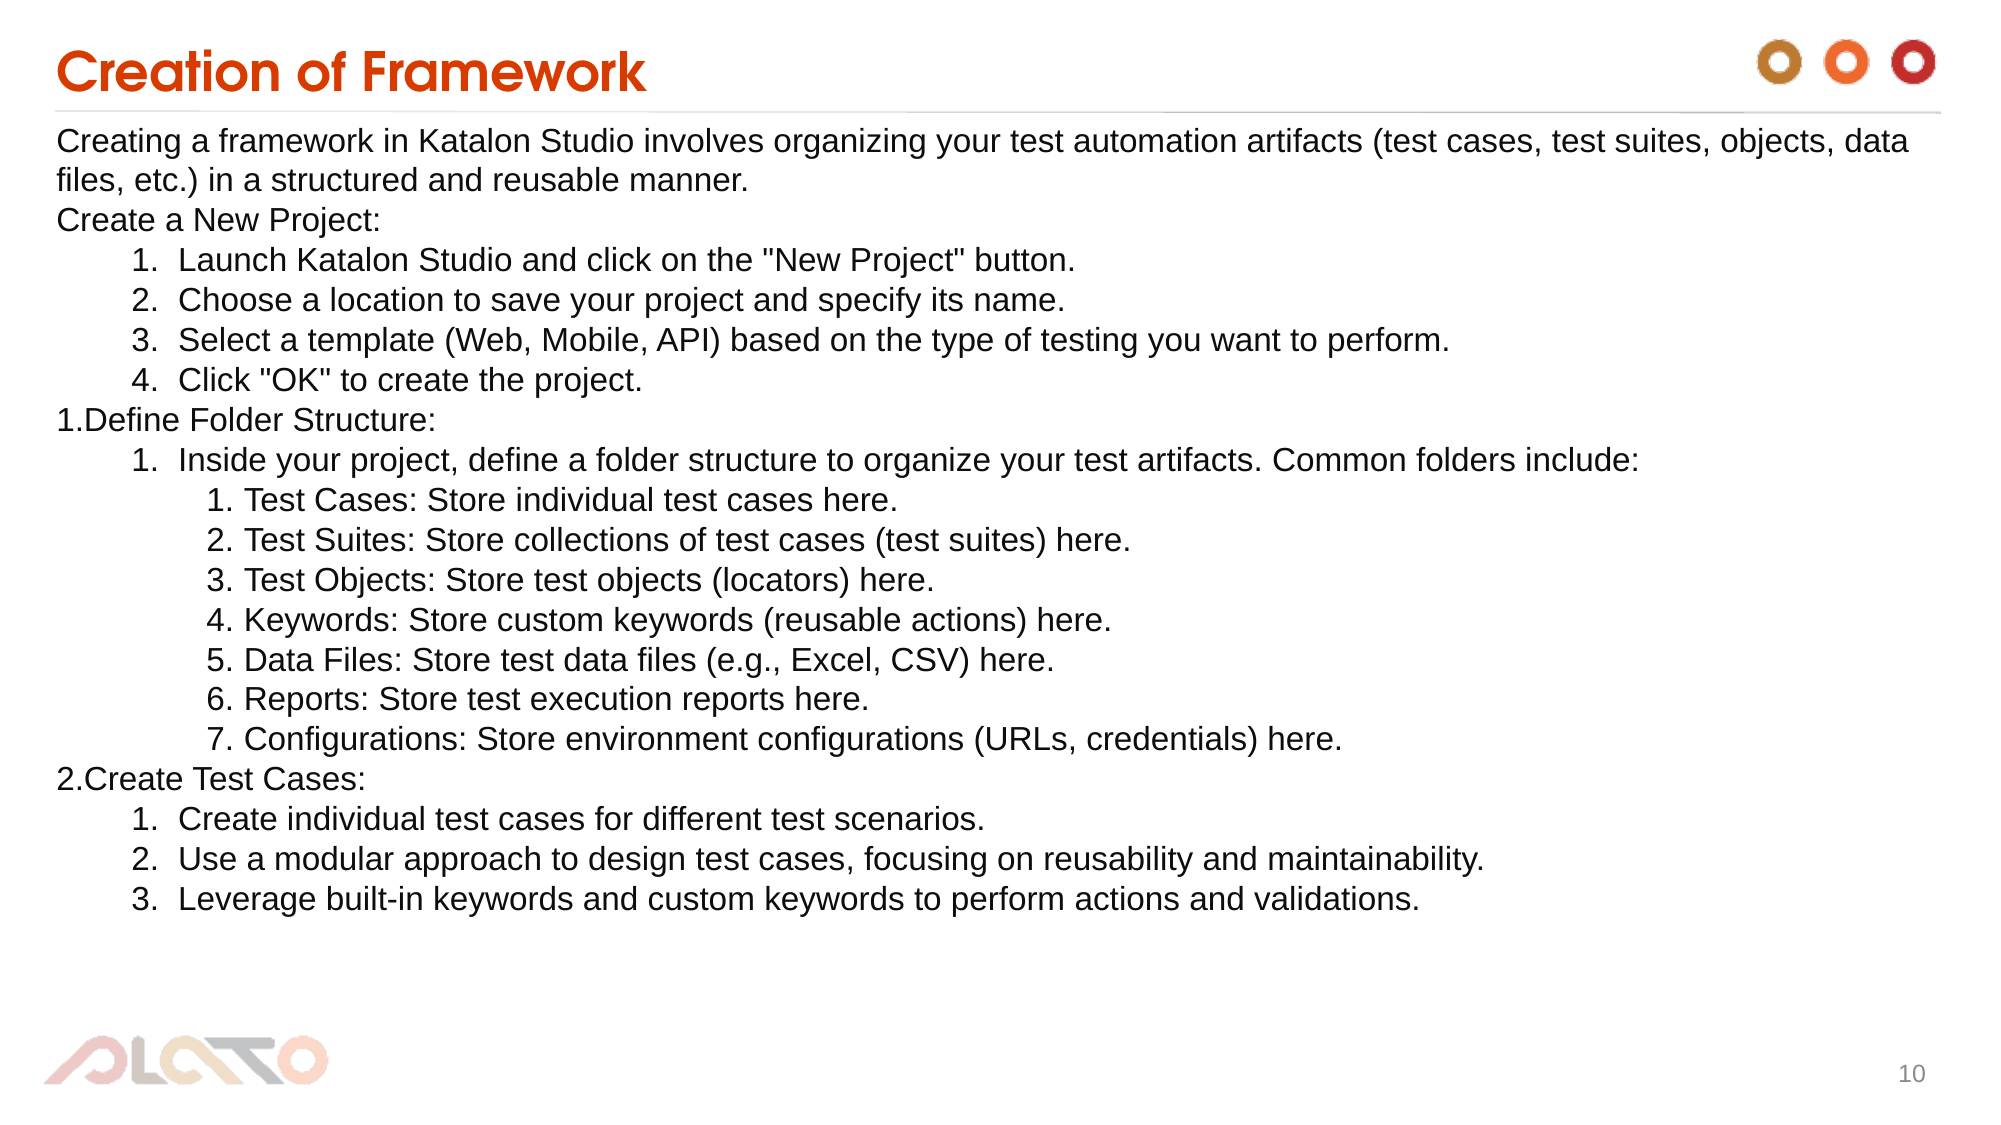

Creation of Framework
Creating a framework in Katalon Studio involves organizing your test automation artifacts (test cases, test suites, objects, data files, etc.) in a structured and reusable manner.
Create a New Project:
Launch Katalon Studio and click on the "New Project" button.
Choose a location to save your project and specify its name.
Select a template (Web, Mobile, API) based on the type of testing you want to perform.
Click "OK" to create the project.
Define Folder Structure:
Inside your project, define a folder structure to organize your test artifacts. Common folders include:
Test Cases: Store individual test cases here.
Test Suites: Store collections of test cases (test suites) here.
Test Objects: Store test objects (locators) here.
Keywords: Store custom keywords (reusable actions) here.
Data Files: Store test data files (e.g., Excel, CSV) here.
Reports: Store test execution reports here.
Configurations: Store environment configurations (URLs, credentials) here.
Create Test Cases:
Create individual test cases for different test scenarios.
Use a modular approach to design test cases, focusing on reusability and maintainability.
Leverage built-in keywords and custom keywords to perform actions and validations.
10